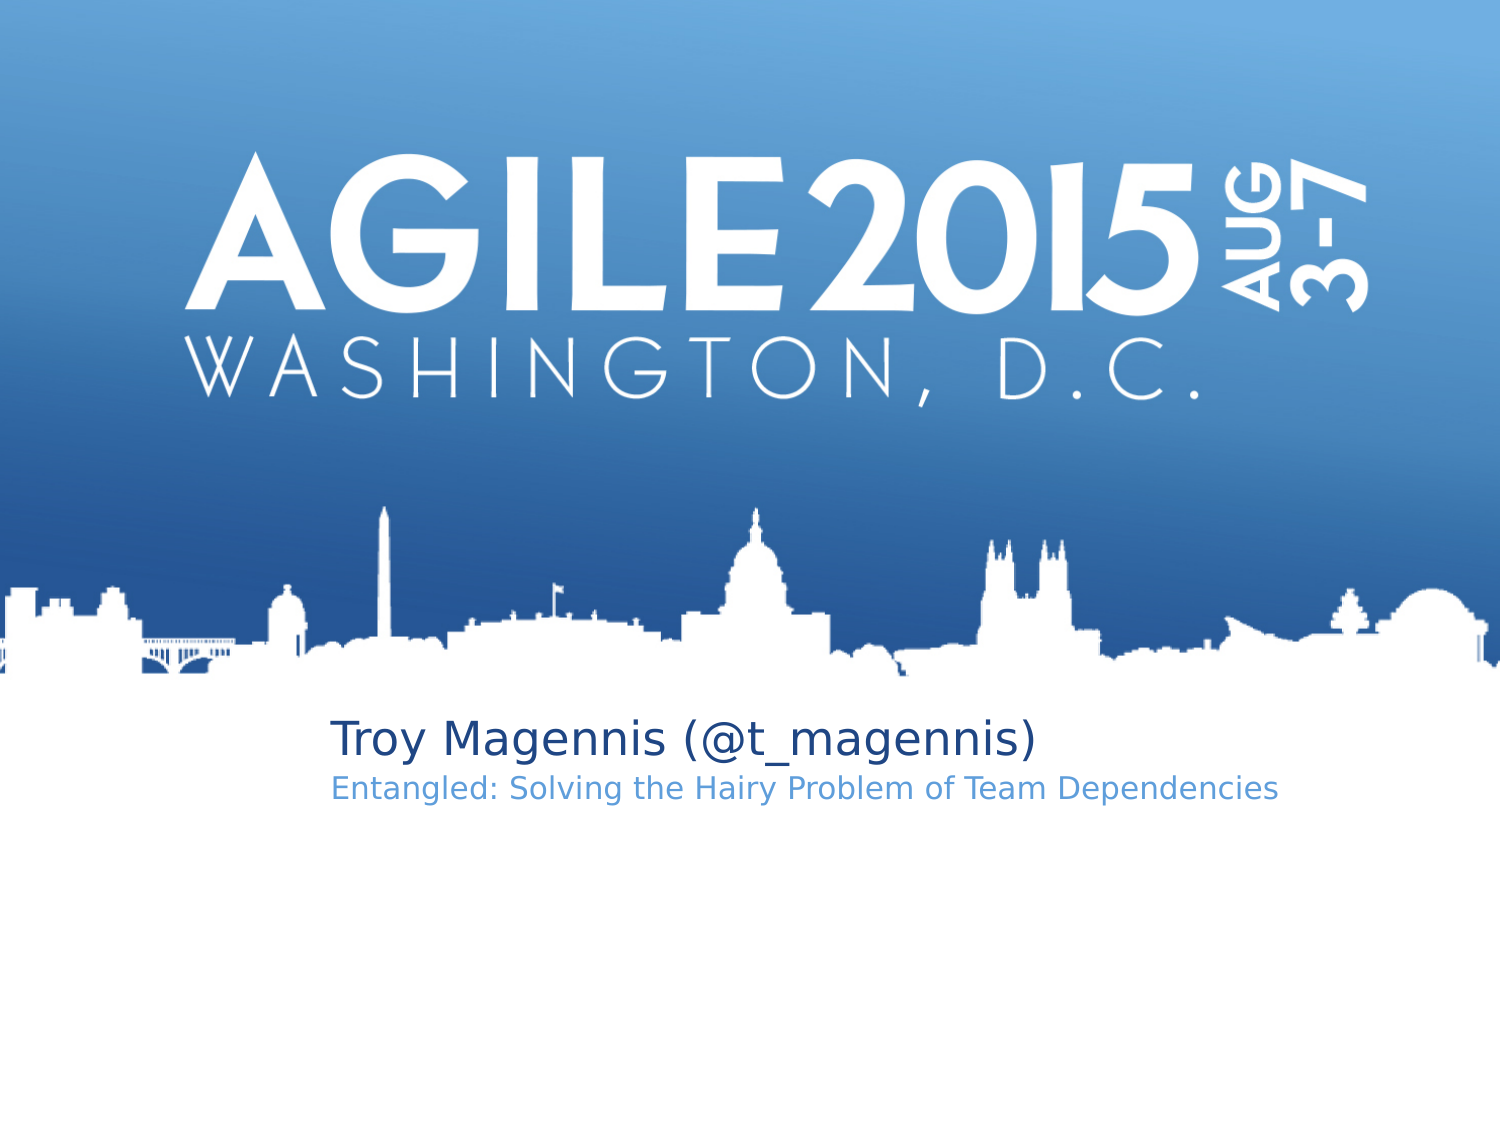

Troy Magennis (@t_magennis)
Entangled: Solving the Hairy Problem of Team Dependencies